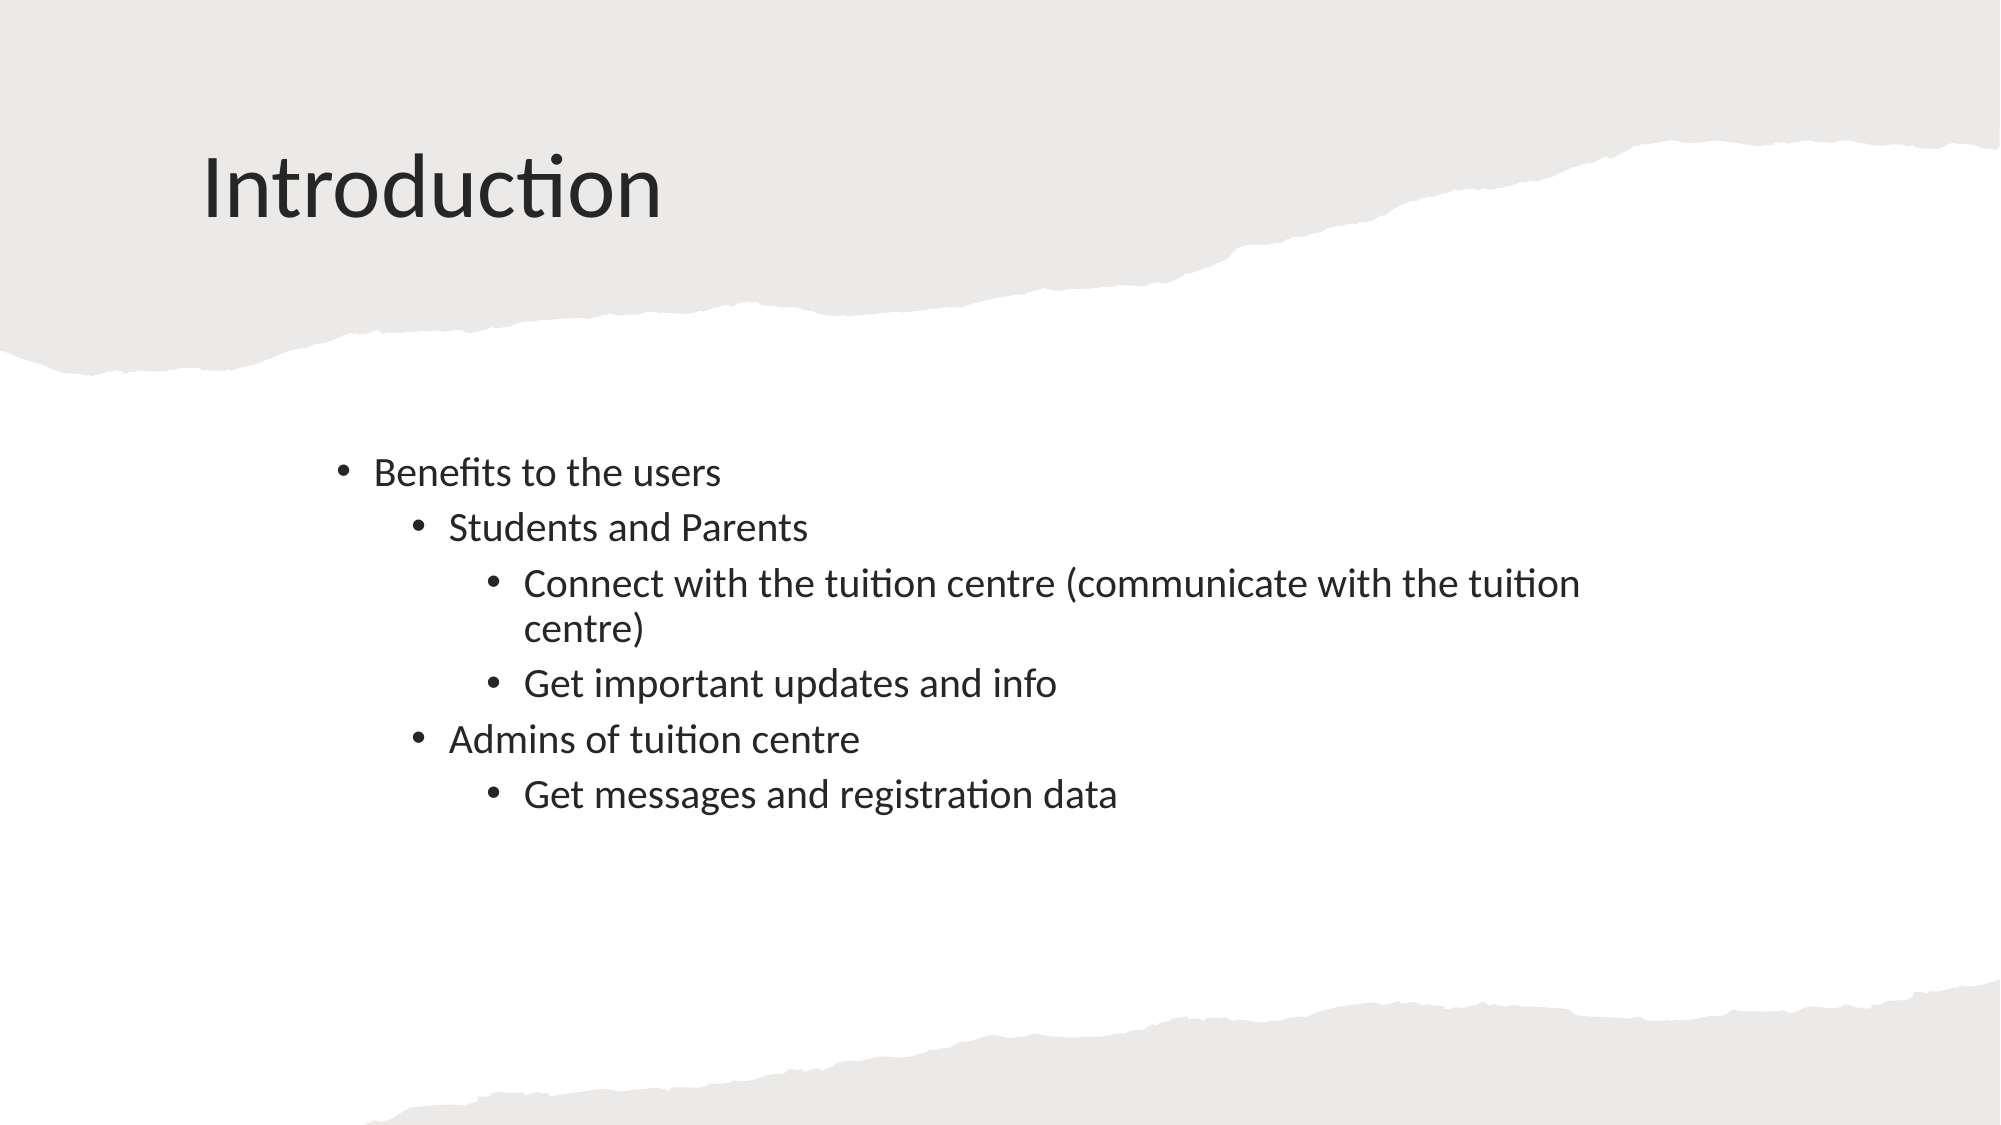

# Introduction
Benefits to the users
Students and Parents
Connect with the tuition centre (communicate with the tuition centre)
Get important updates and info
Admins of tuition centre
Get messages and registration data